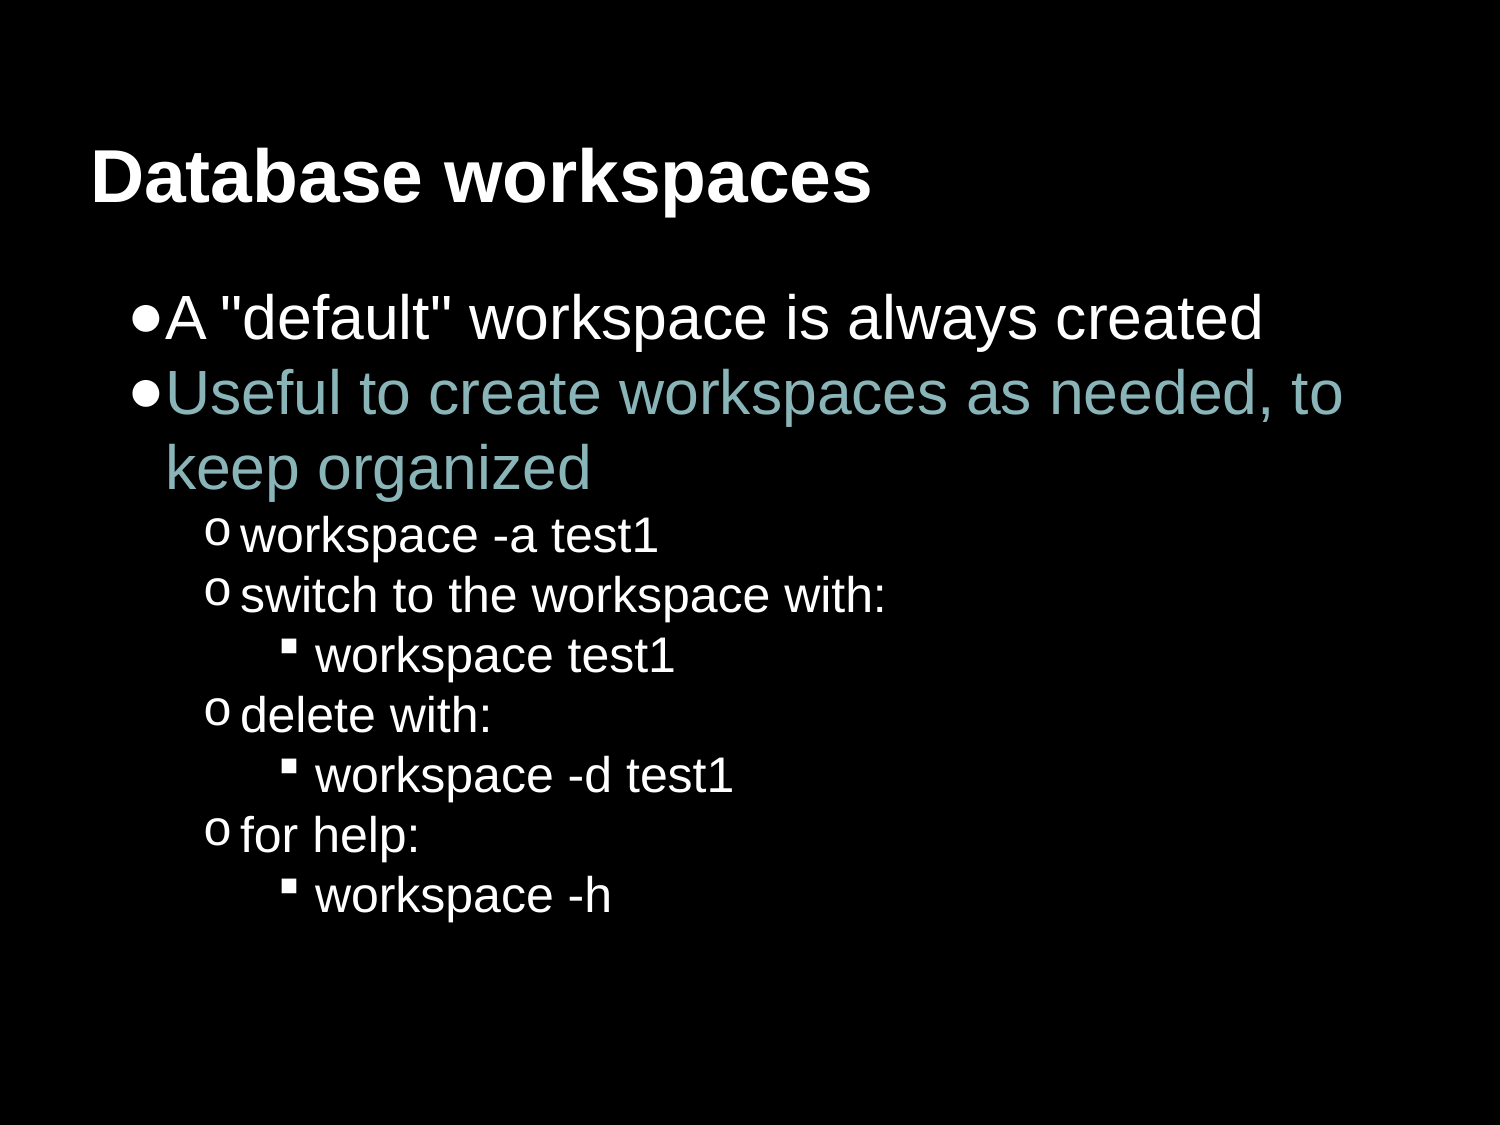

# Database workspaces
A "default" workspace is always created
Useful to create workspaces as needed, to keep organized
workspace -a test1
switch to the workspace with:
workspace test1
delete with:
workspace -d test1
for help:
workspace -h